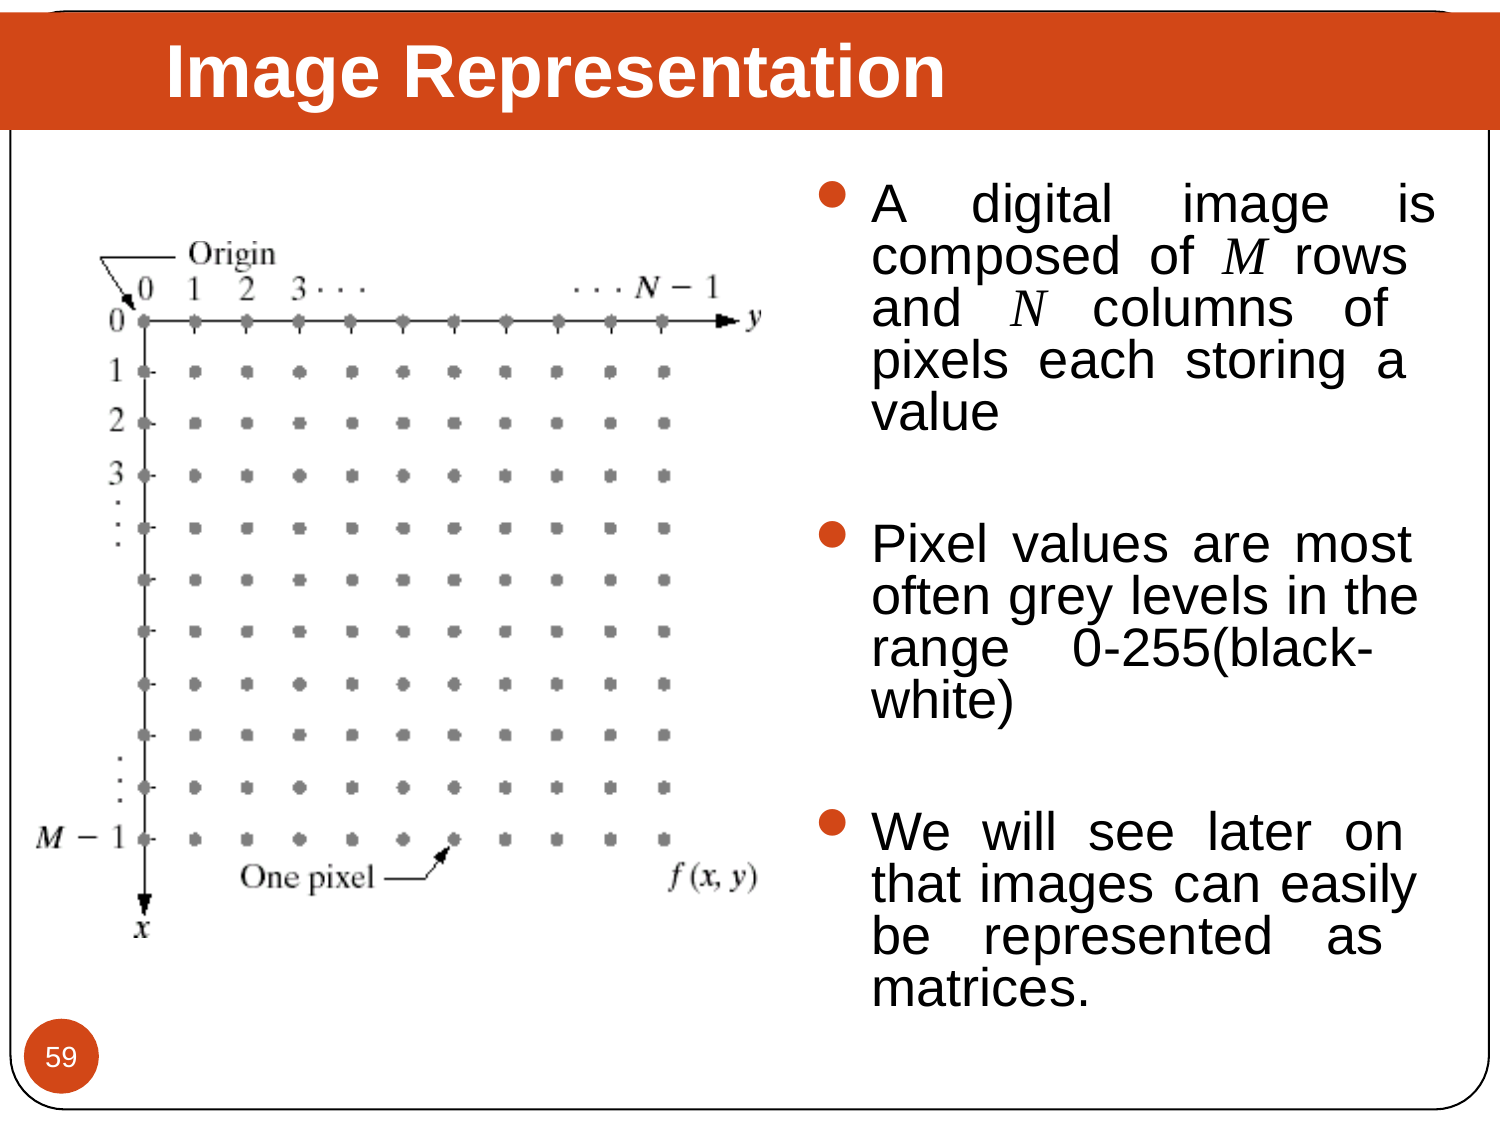

# Image Representation
A
digital	image	is
composed of M rows  and N columns of  pixels each storing a  value

Pixel values are most  often grey levels in the  range 0-255(black-  white)

We will see later on  that images can easily  be represented as  matrices.

59